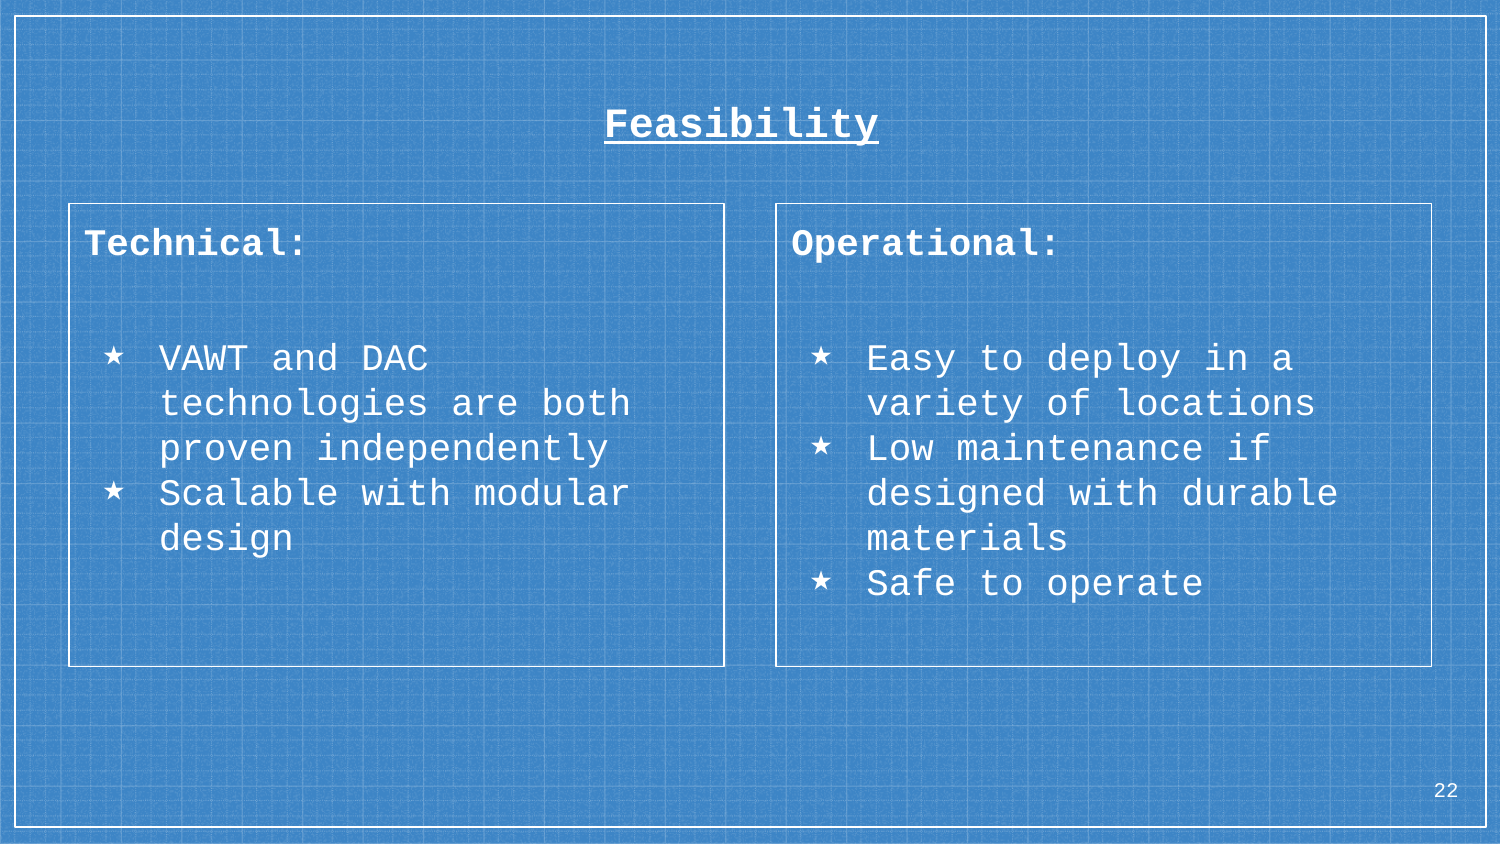

# Feasibility
Technical:

VAWT and DAC technologies are both proven independently
Scalable with modular design
Operational:

Easy to deploy in a variety of locations
Low maintenance if designed with durable materials
Safe to operate
22